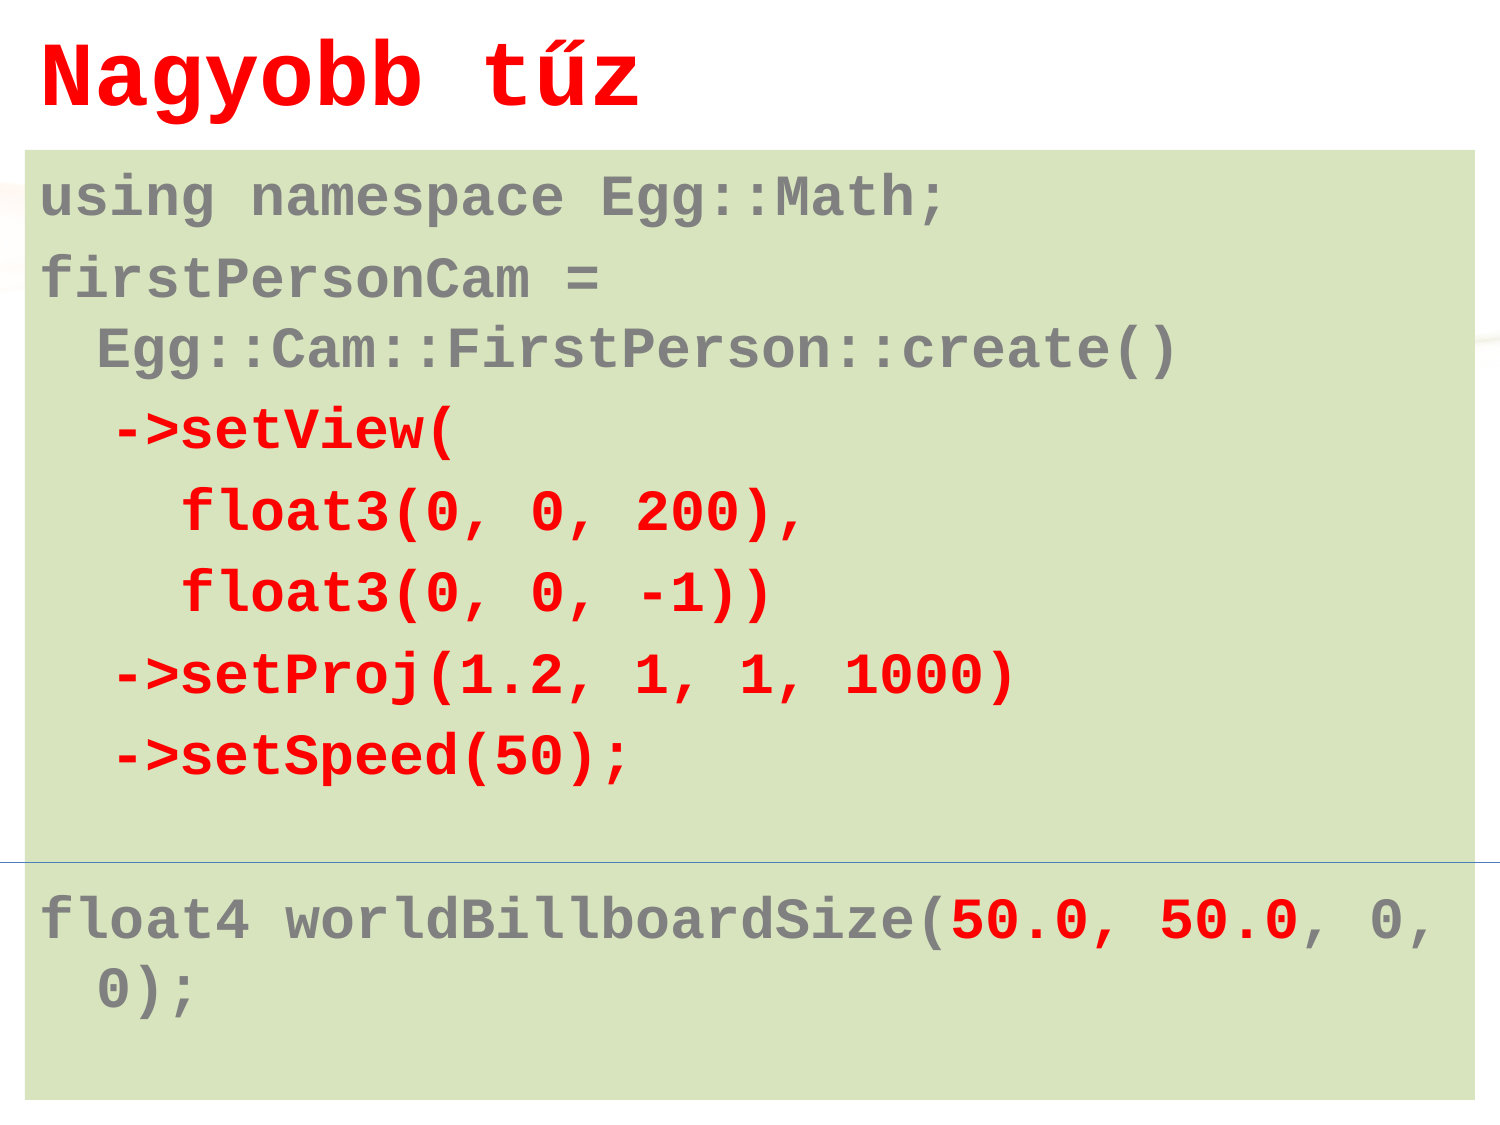

# Nagyobb tűz
using namespace Egg::Math;
firstPersonCam = Egg::Cam::FirstPerson::create()
  ->setView(
    float3(0, 0, 200),
    float3(0, 0, -1))
  ->setProj(1.2, 1, 1, 1000)
  ->setSpeed(50);

float4 worldBillboardSize(50.0, 50.0, 0, 0);